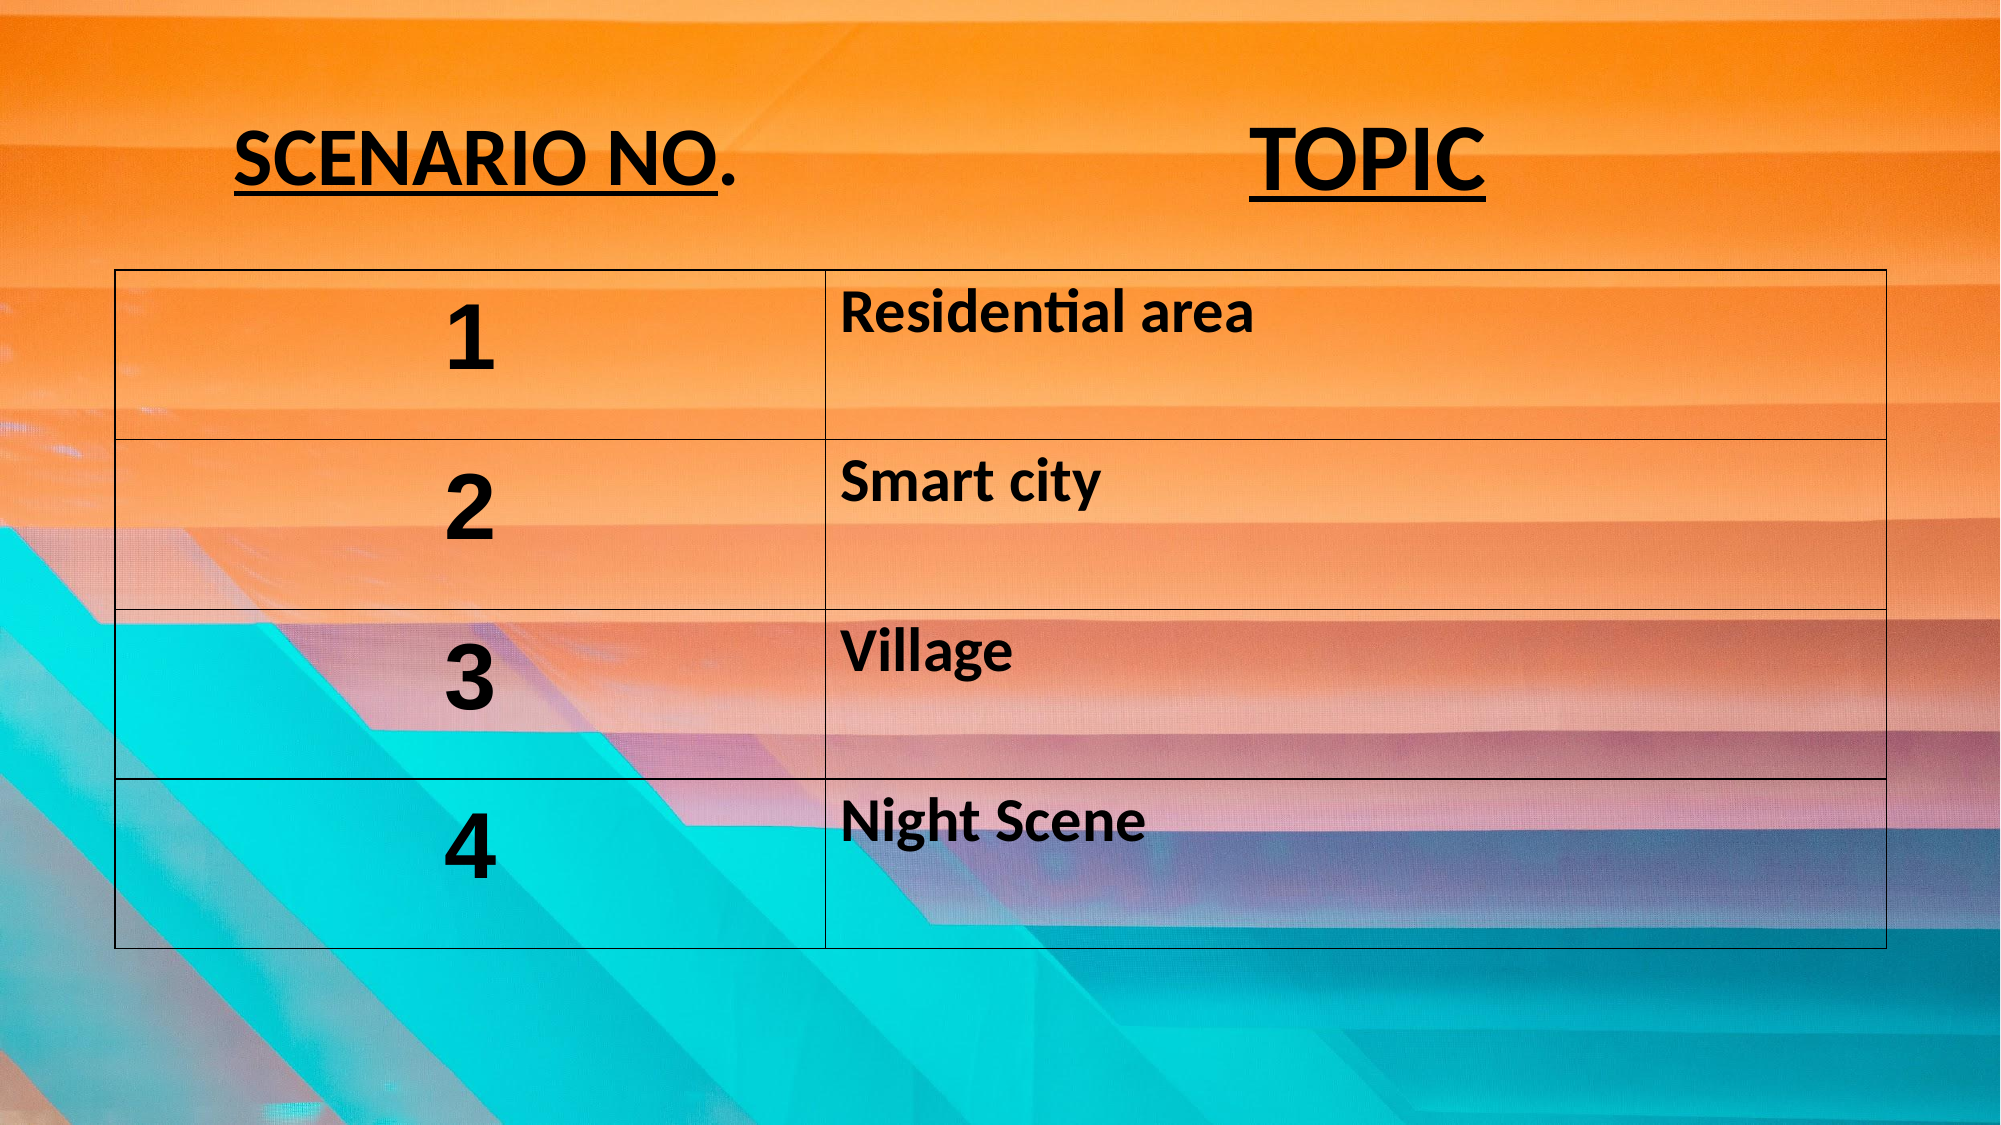

TOPIC
SCENARIO NO.
| 1 | Residential area |
| --- | --- |
| 2 | Smart city |
| 3 | Village |
| 4 | Night Scene |